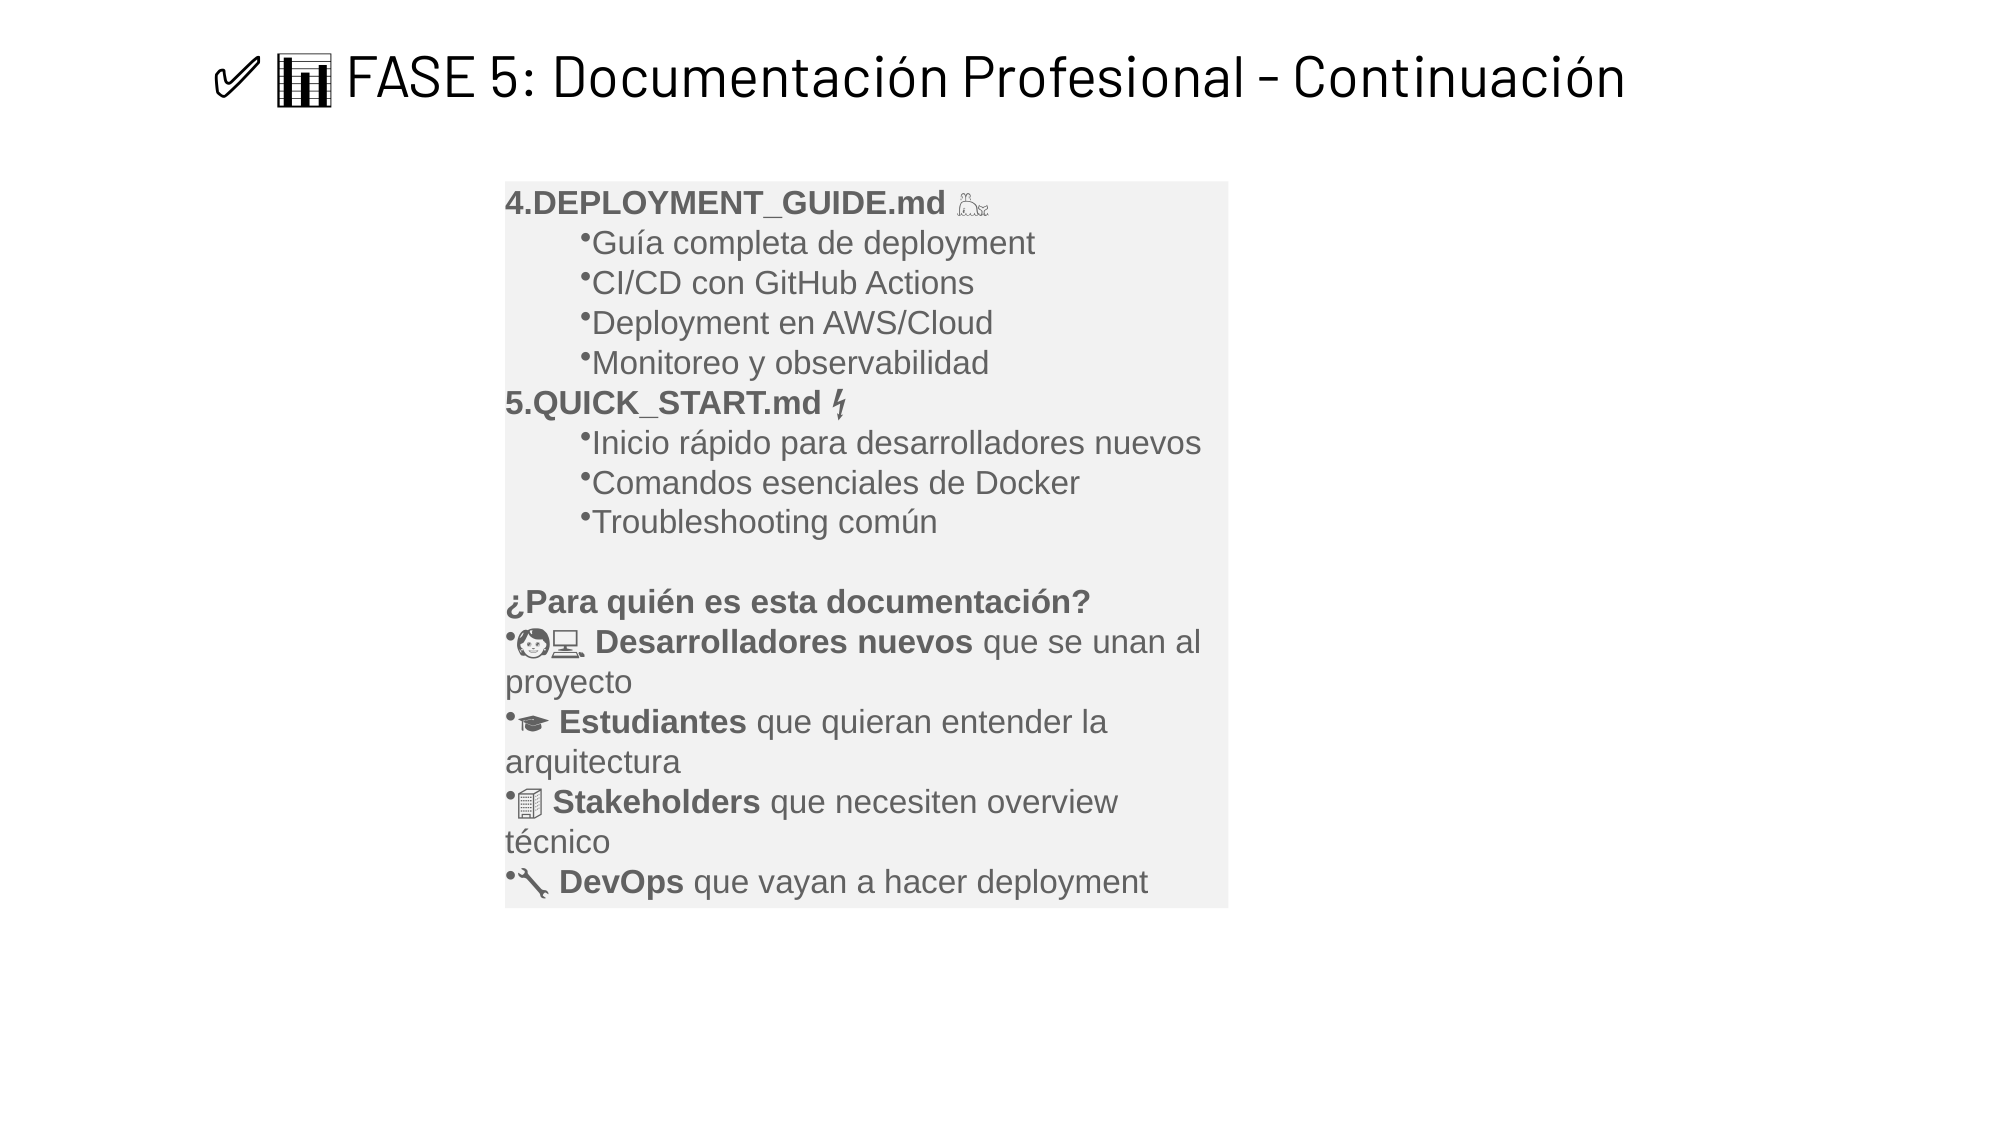

# ✅ 📊 FASE 5: Documentación Profesional - Continuación
DEPLOYMENT_GUIDE.md 🐳
Guía completa de deployment
CI/CD con GitHub Actions
Deployment en AWS/Cloud
Monitoreo y observabilidad
QUICK_START.md ⚡
Inicio rápido para desarrolladores nuevos
Comandos esenciales de Docker
Troubleshooting común

¿Para quién es esta documentación?
👩‍💻 Desarrolladores nuevos que se unan al proyecto
🎓 Estudiantes que quieran entender la arquitectura
🏢 Stakeholders que necesiten overview técnico
🔧 DevOps que vayan a hacer deployment